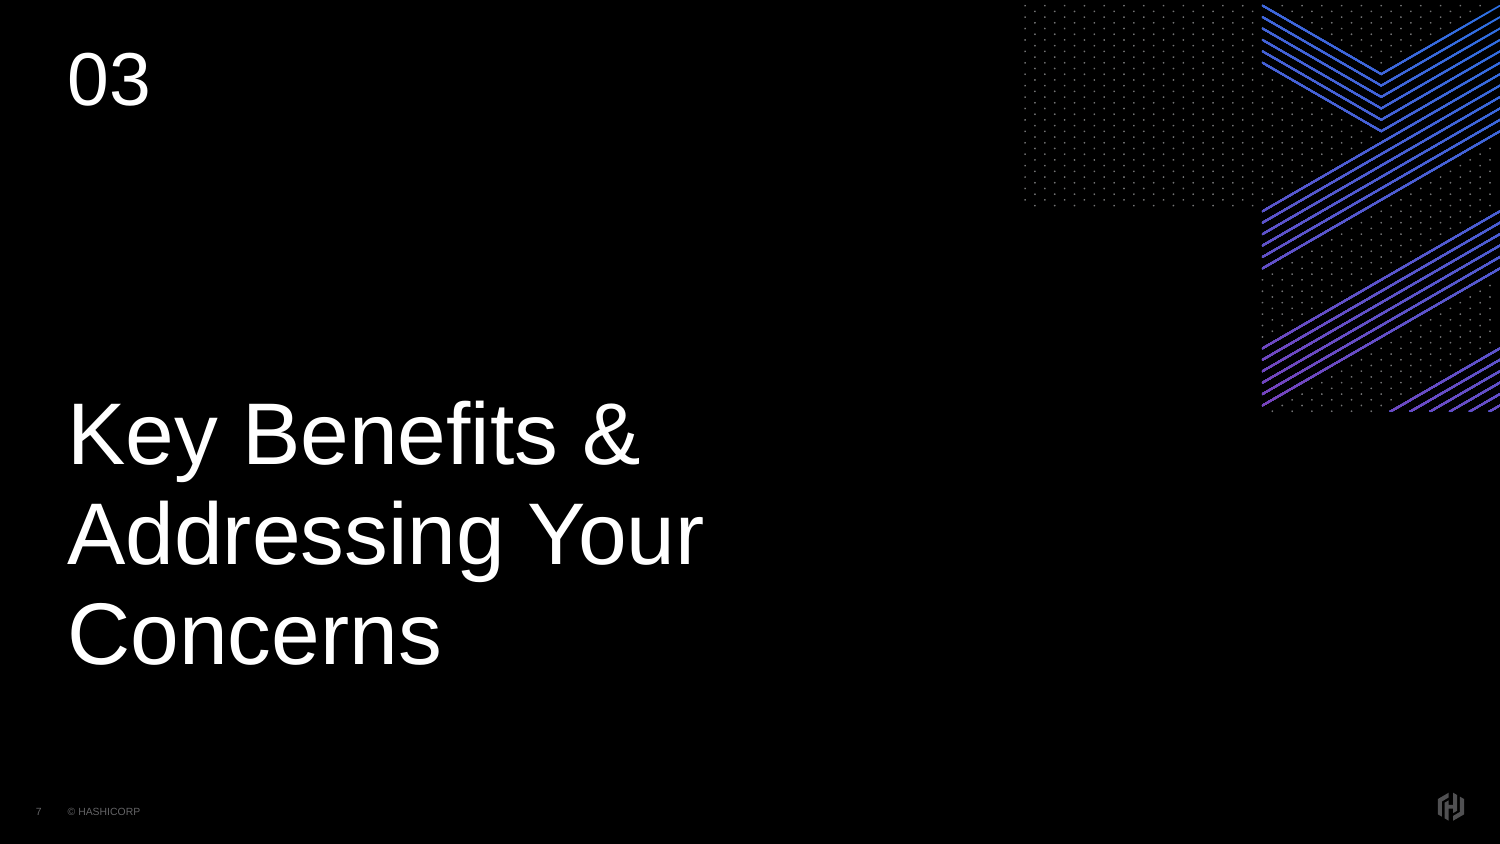

03
# Key Benefits & Addressing Your Concerns
7